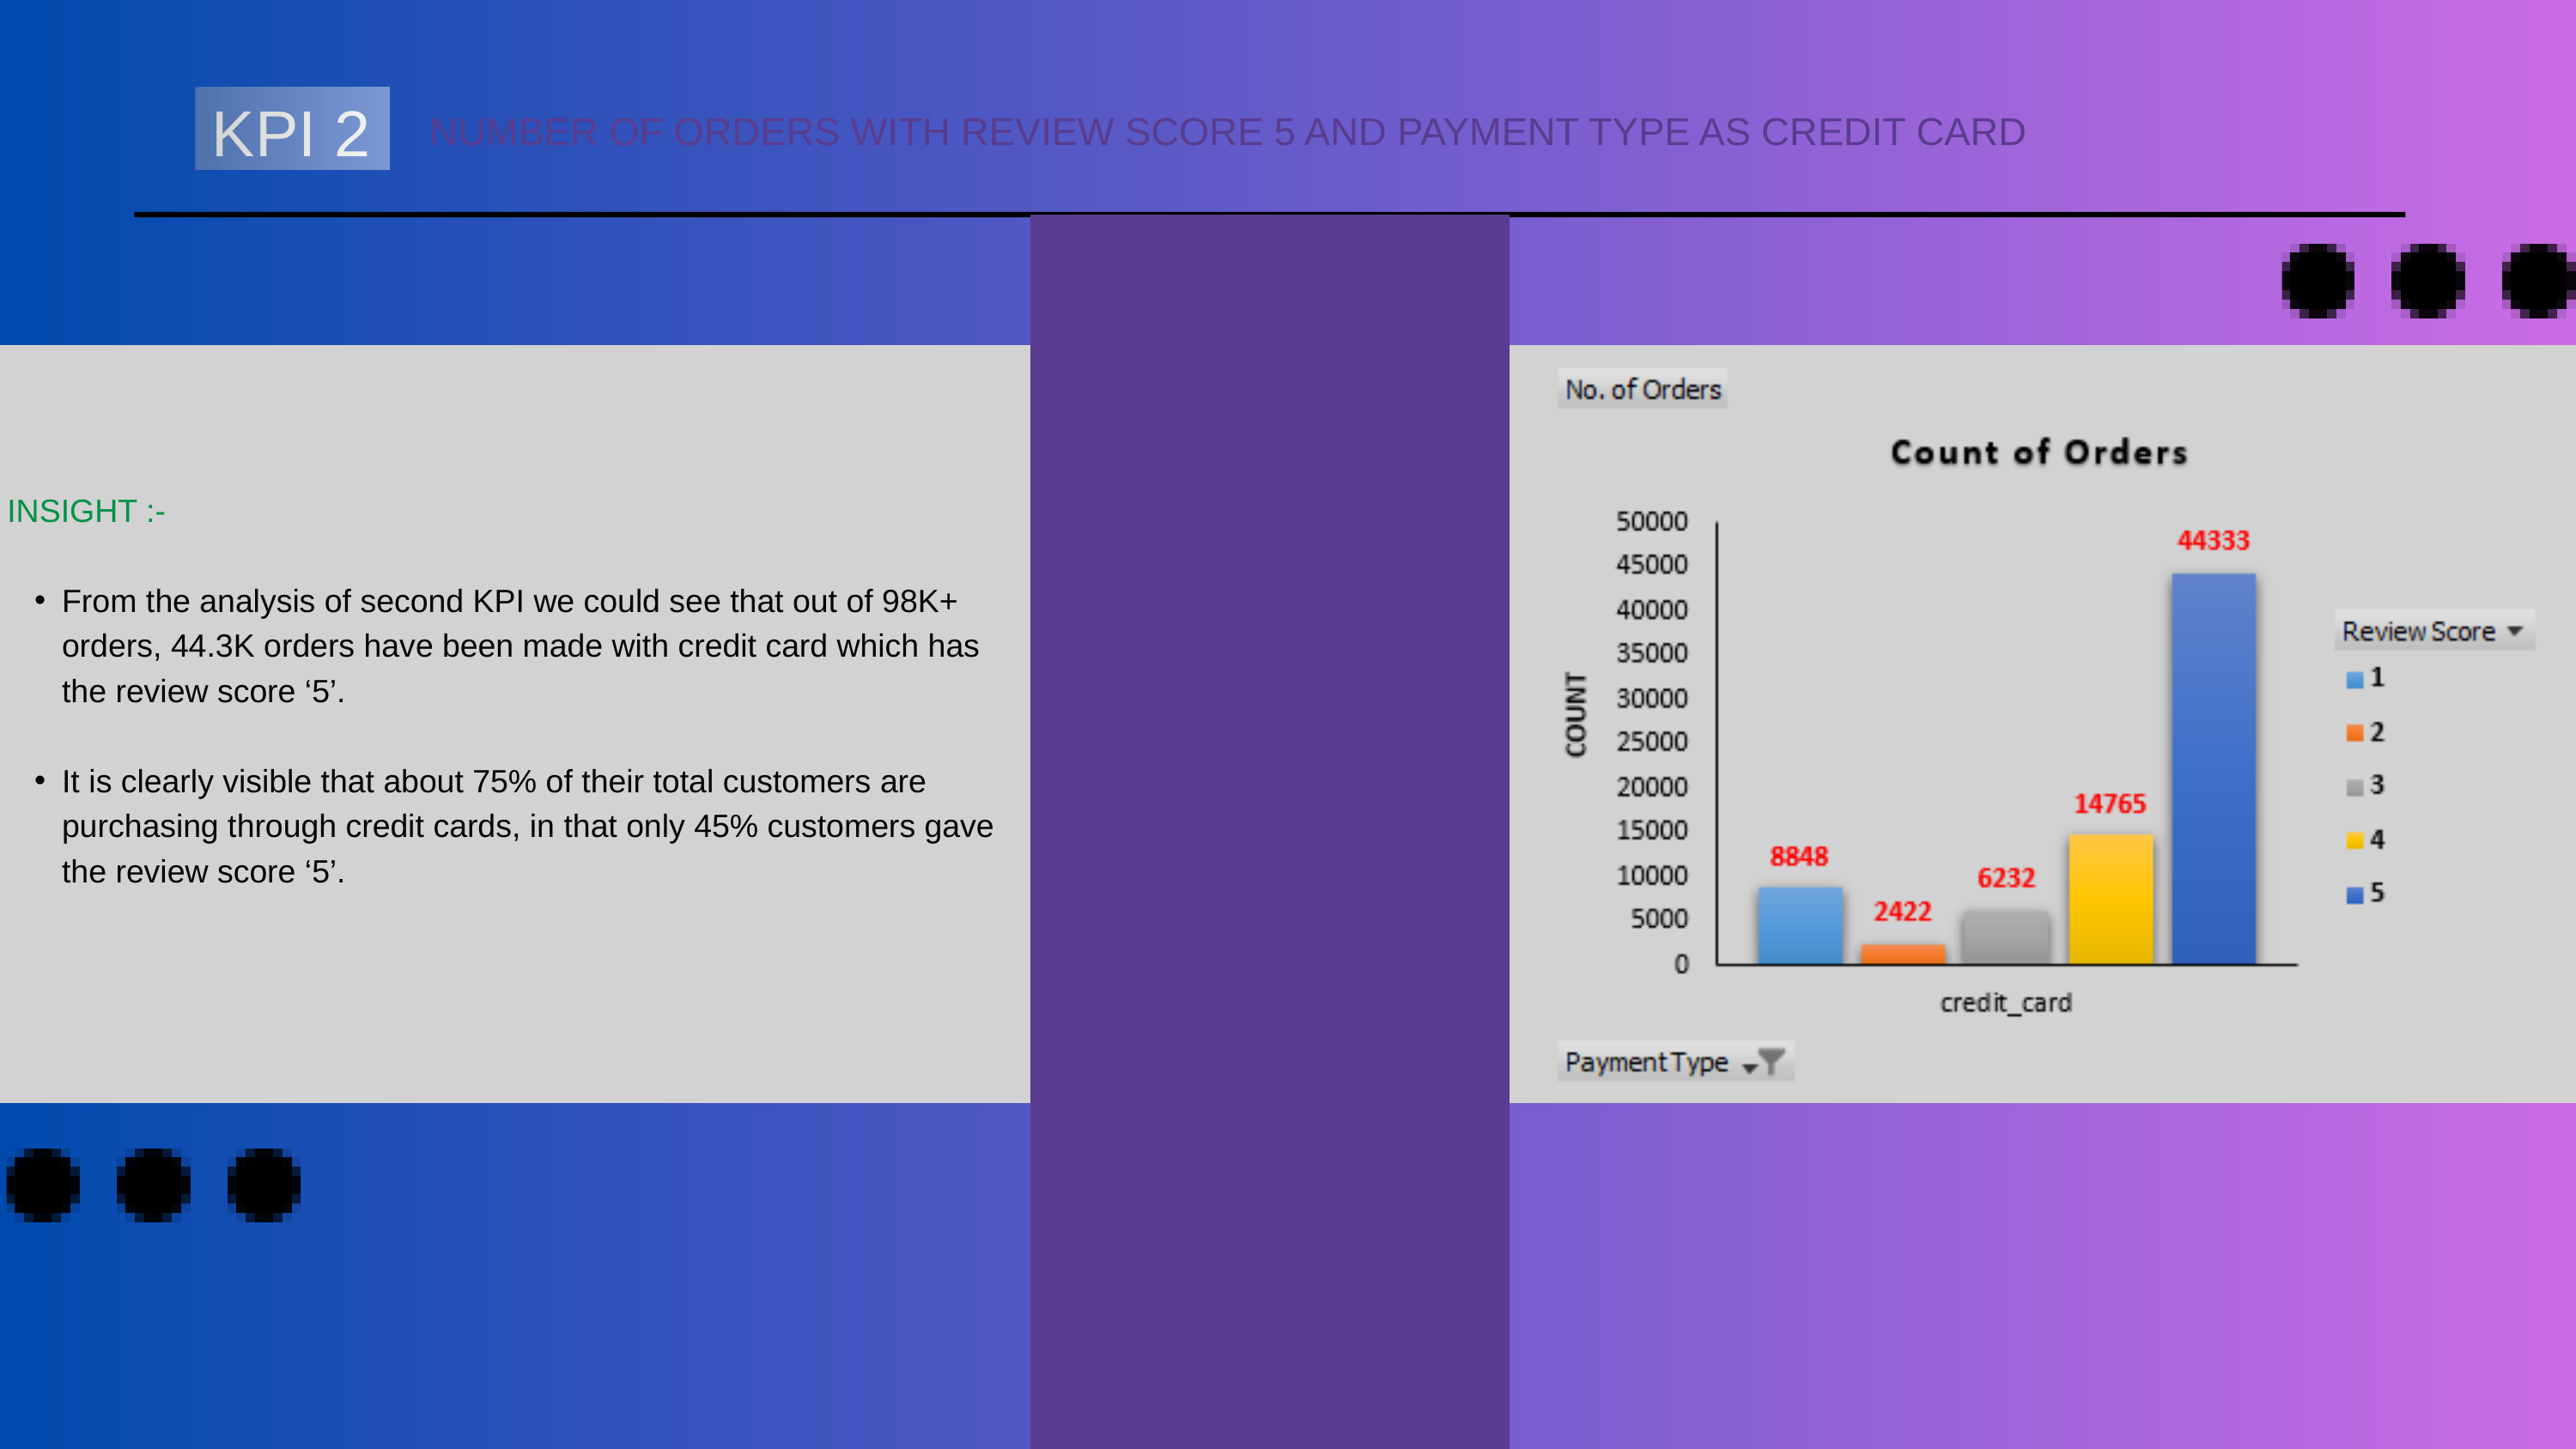

KPI 2
NUMBER OF ORDERS WITH REVIEW SCORE 5 AND PAYMENT TYPE AS CREDIT CARD

INSIGHT :-

From the analysis of second KPI we could see that out of 98K+ orders, 44.3K orders have been made with credit card which has the review score ‘5’.

It is clearly visible that about 75% of their total customers are purchasing through credit cards, in that only 45% customers gave the review score ‘5’.